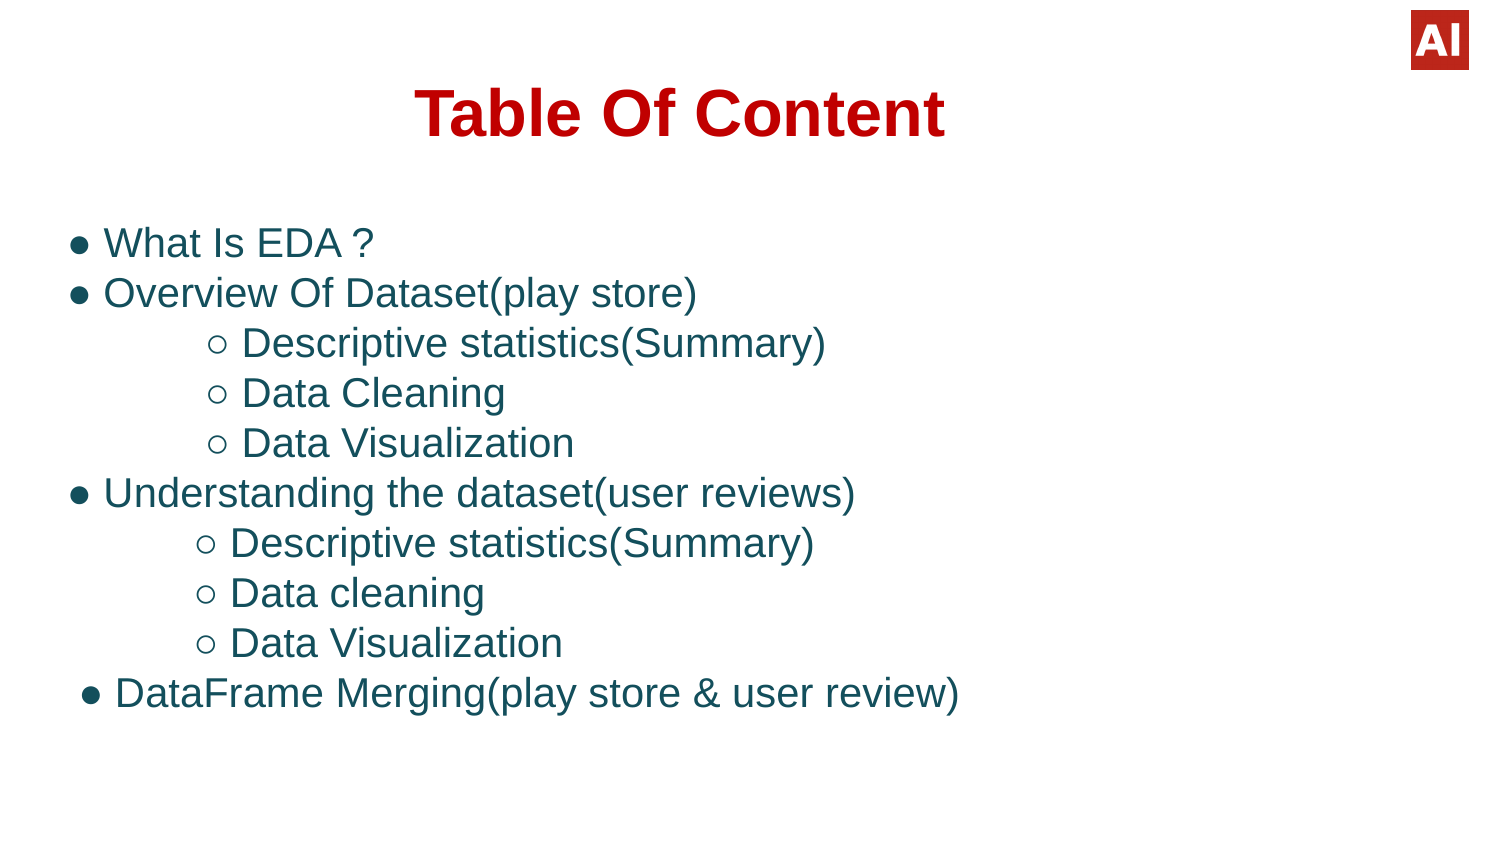

Table Of Content
# ● What Is EDA ? ● Overview Of Dataset(play store) ○ Descriptive statistics(Summary) ○ Data Cleaning ○ Data Visualization ● Understanding the dataset(user reviews) ○ Descriptive statistics(Summary) ○ Data cleaning ○ Data Visualization ● DataFrame Merging(play store & user review)